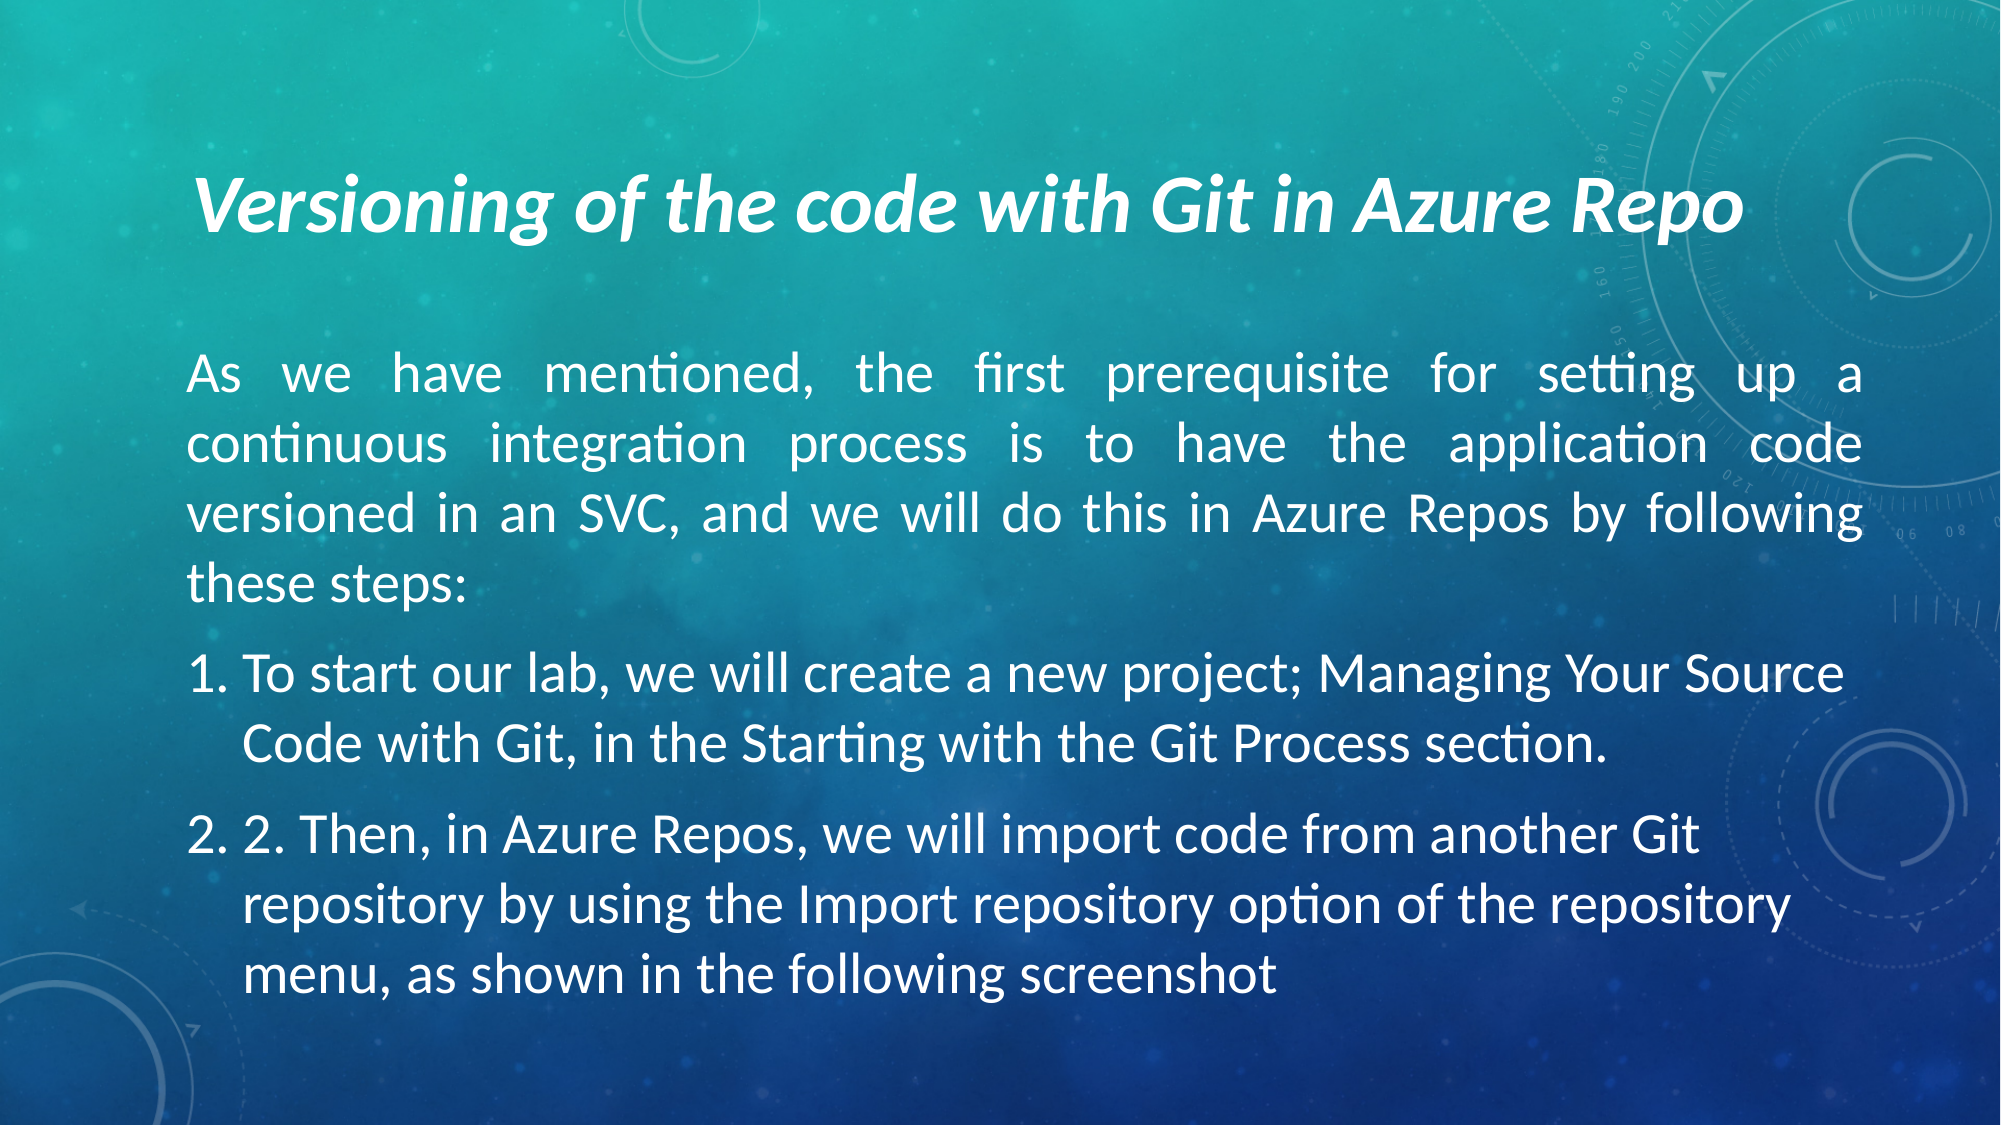

# Versioning of the code with Git in Azure Repo
As we have mentioned, the first prerequisite for setting up a continuous integration process is to have the application code versioned in an SVC, and we will do this in Azure Repos by following these steps:
To start our lab, we will create a new project; Managing Your Source Code with Git, in the Starting with the Git Process section.
2. Then, in Azure Repos, we will import code from another Git repository by using the Import repository option of the repository menu, as shown in the following screenshot